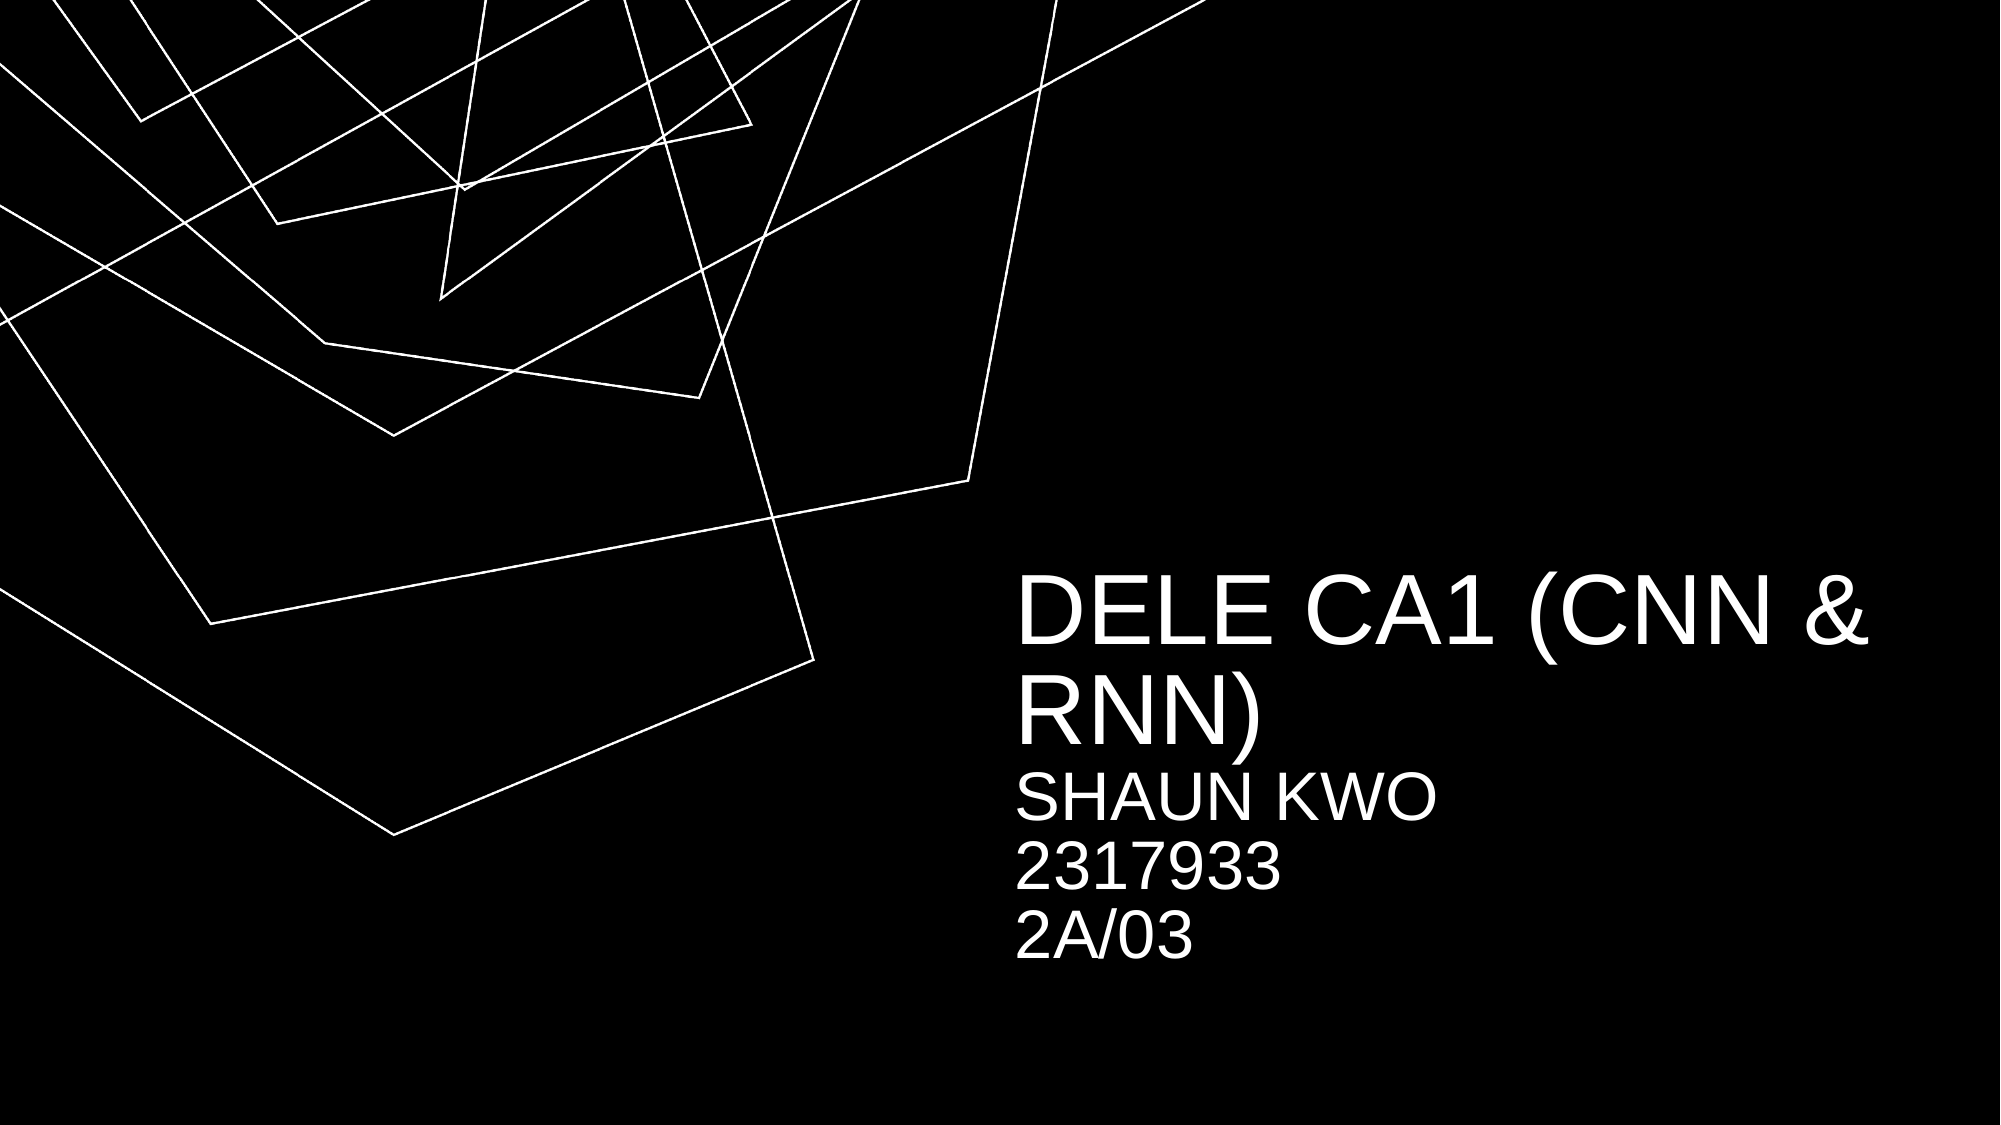

# DELE CA1 (CNN & RNN) Shaun Kwo 2317933 2A/03